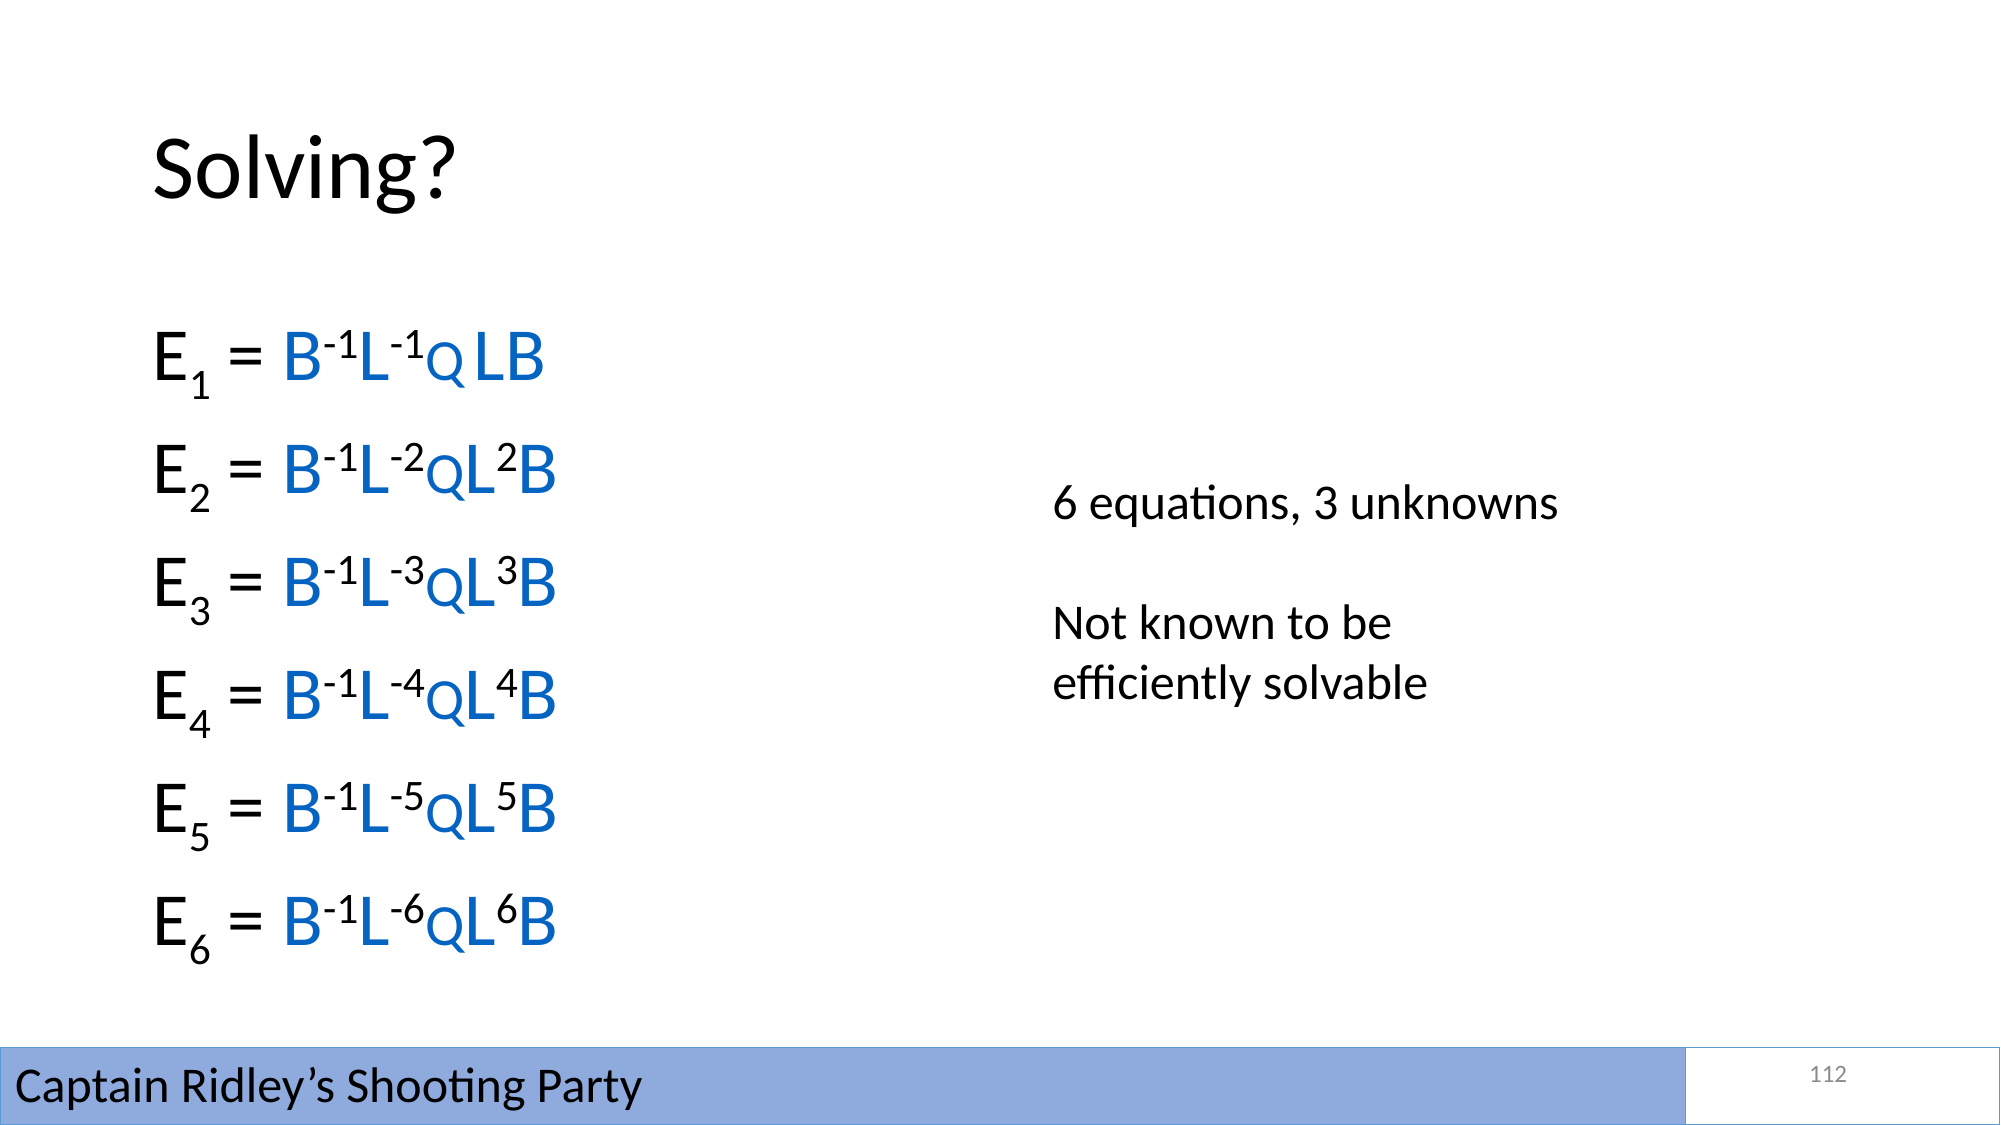

# Solving?
E1 = B-1L-1Q LB
E2 = B-1L-2QL2B
E3 = B-1L-3QL3B
E4 = B-1L-4QL4B
E5 = B-1L-5QL5B
E6 = B-1L-6QL6B
6 equations, 3 unknowns

Not known to be efficiently solvable
112
Captain Ridley’s Shooting Party